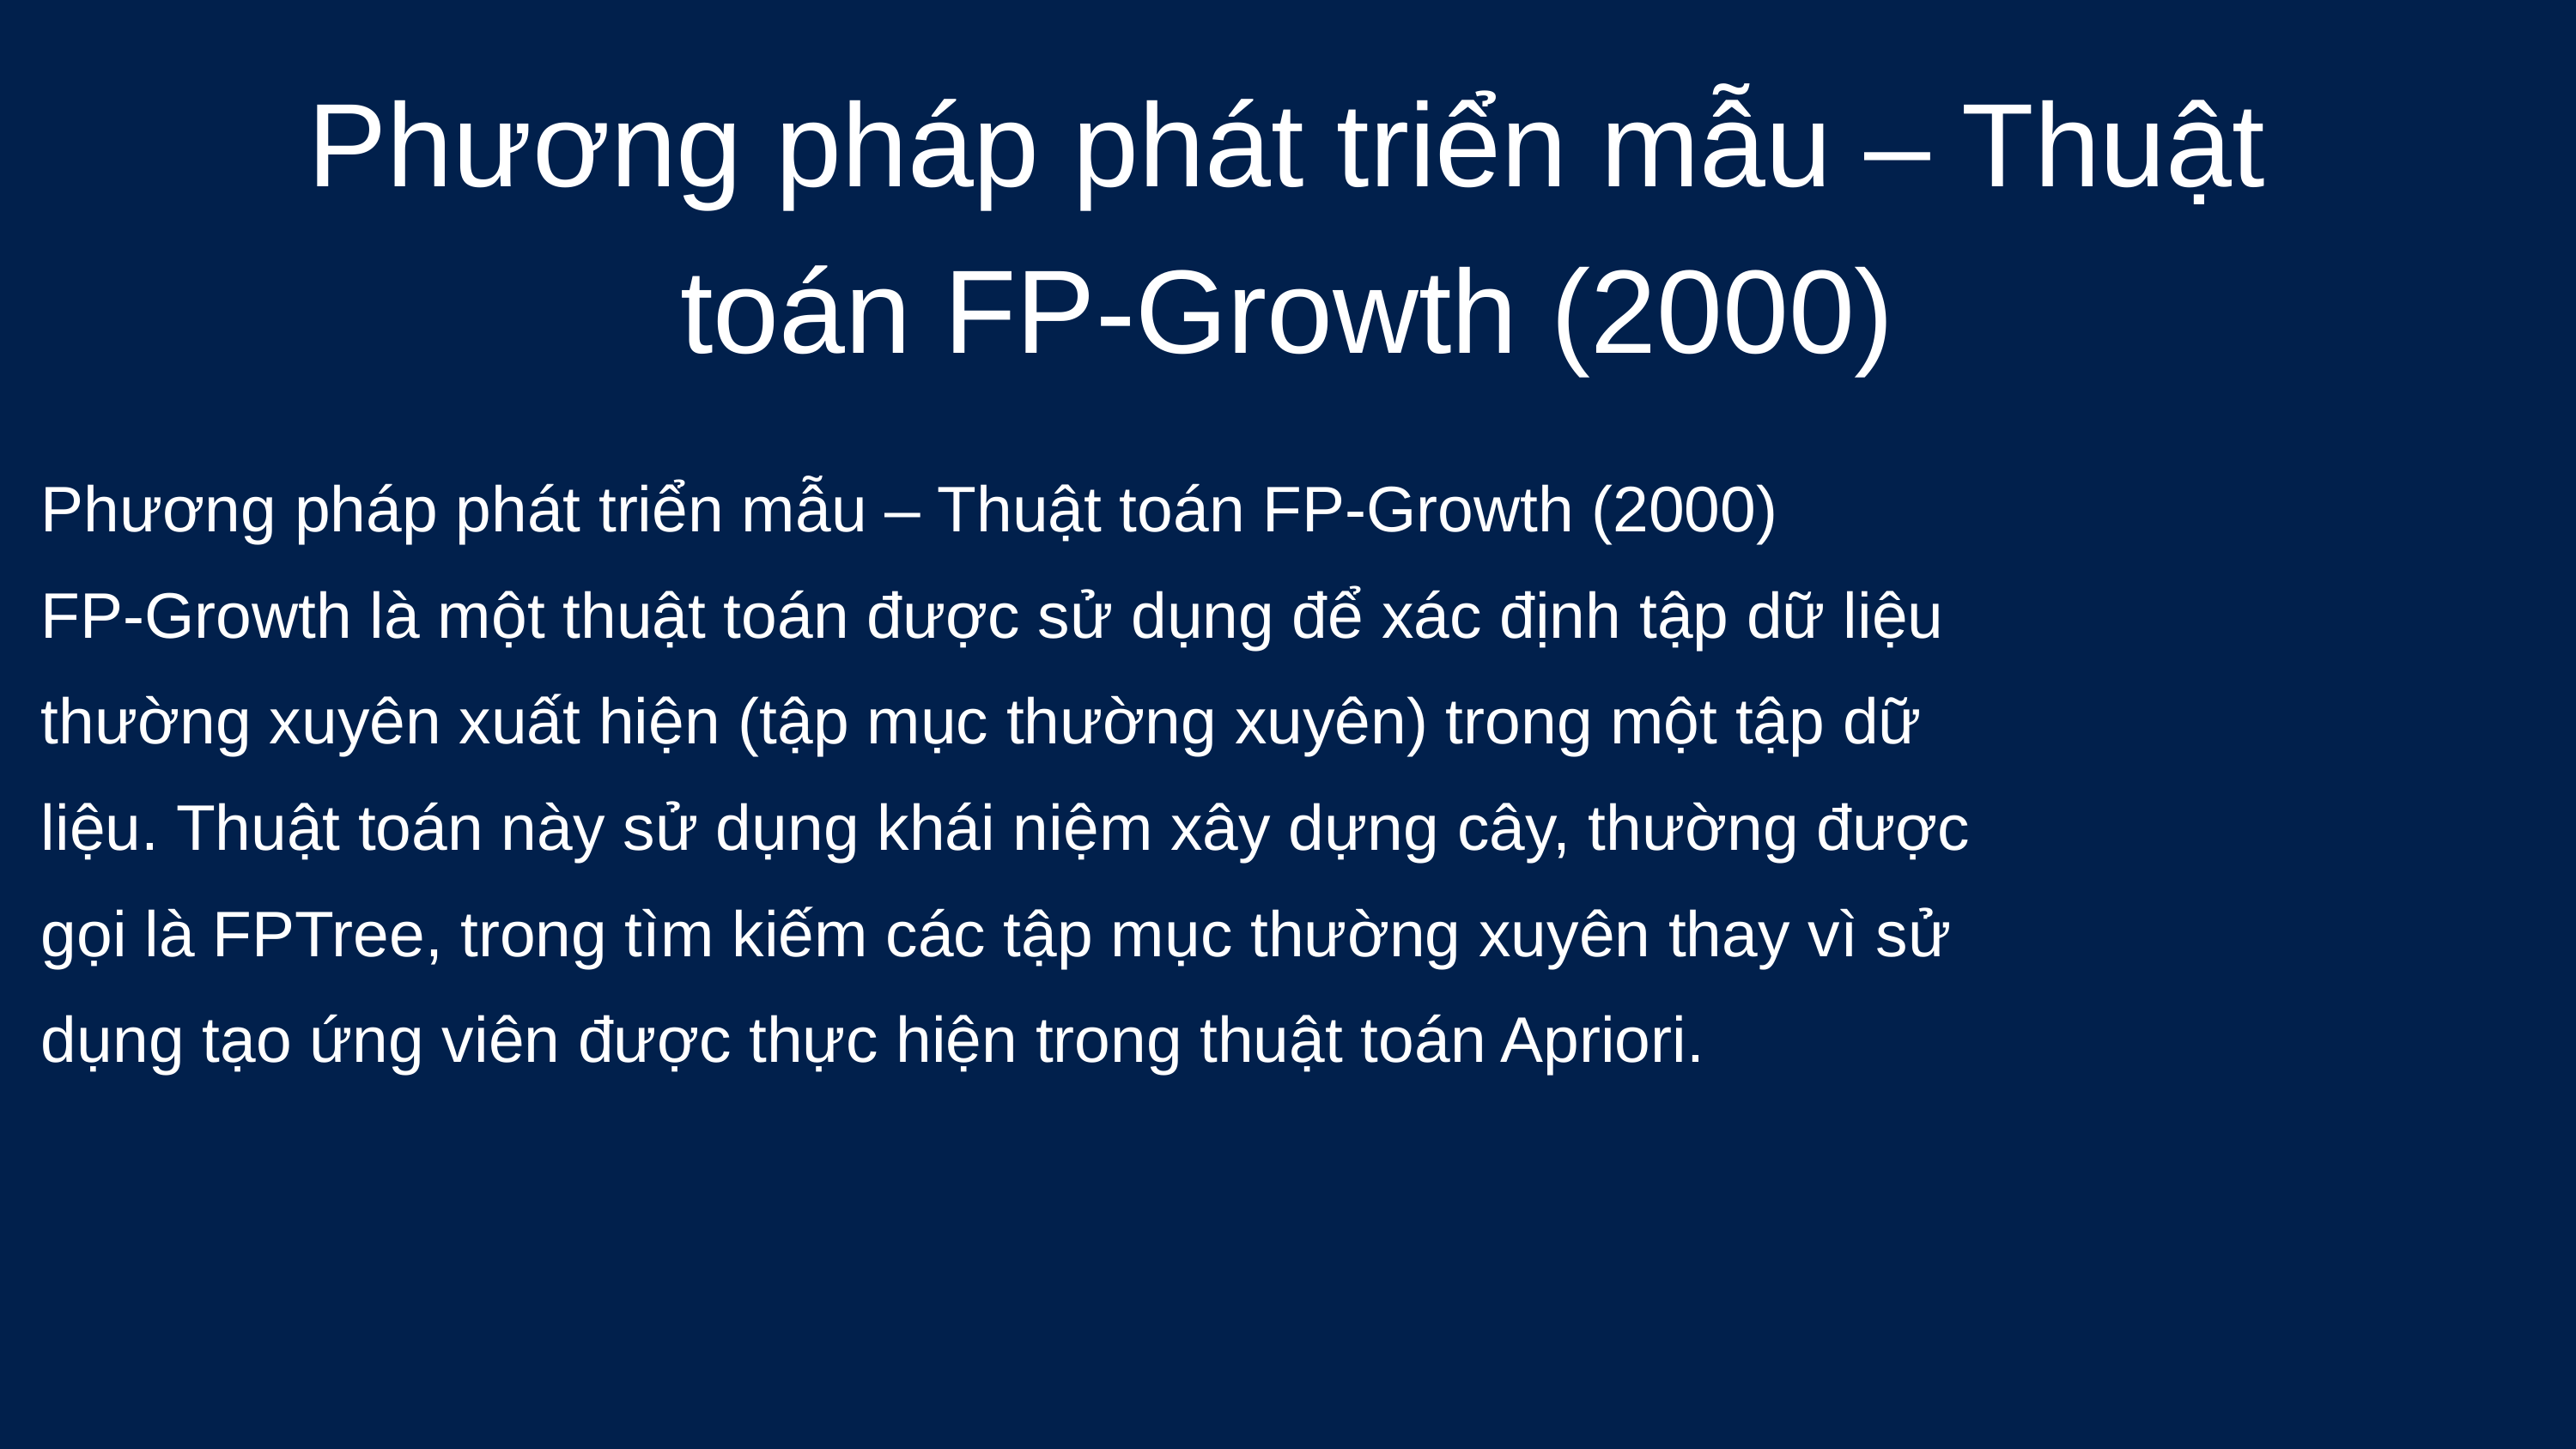

Phương pháp phát triển mẫu – Thuật toán FP-Growth (2000)
Phương pháp phát triển mẫu – Thuật toán FP-Growth (2000)
FP-Growth là một thuật toán được sử dụng để xác định tập dữ liệu thường xuyên xuất hiện (tập mục thường xuyên) trong một tập dữ liệu. Thuật toán này sử dụng khái niệm xây dựng cây, thường được gọi là FPTree, trong tìm kiếm các tập mục thường xuyên thay vì sử dụng tạo ứng viên được thực hiện trong thuật toán Apriori.